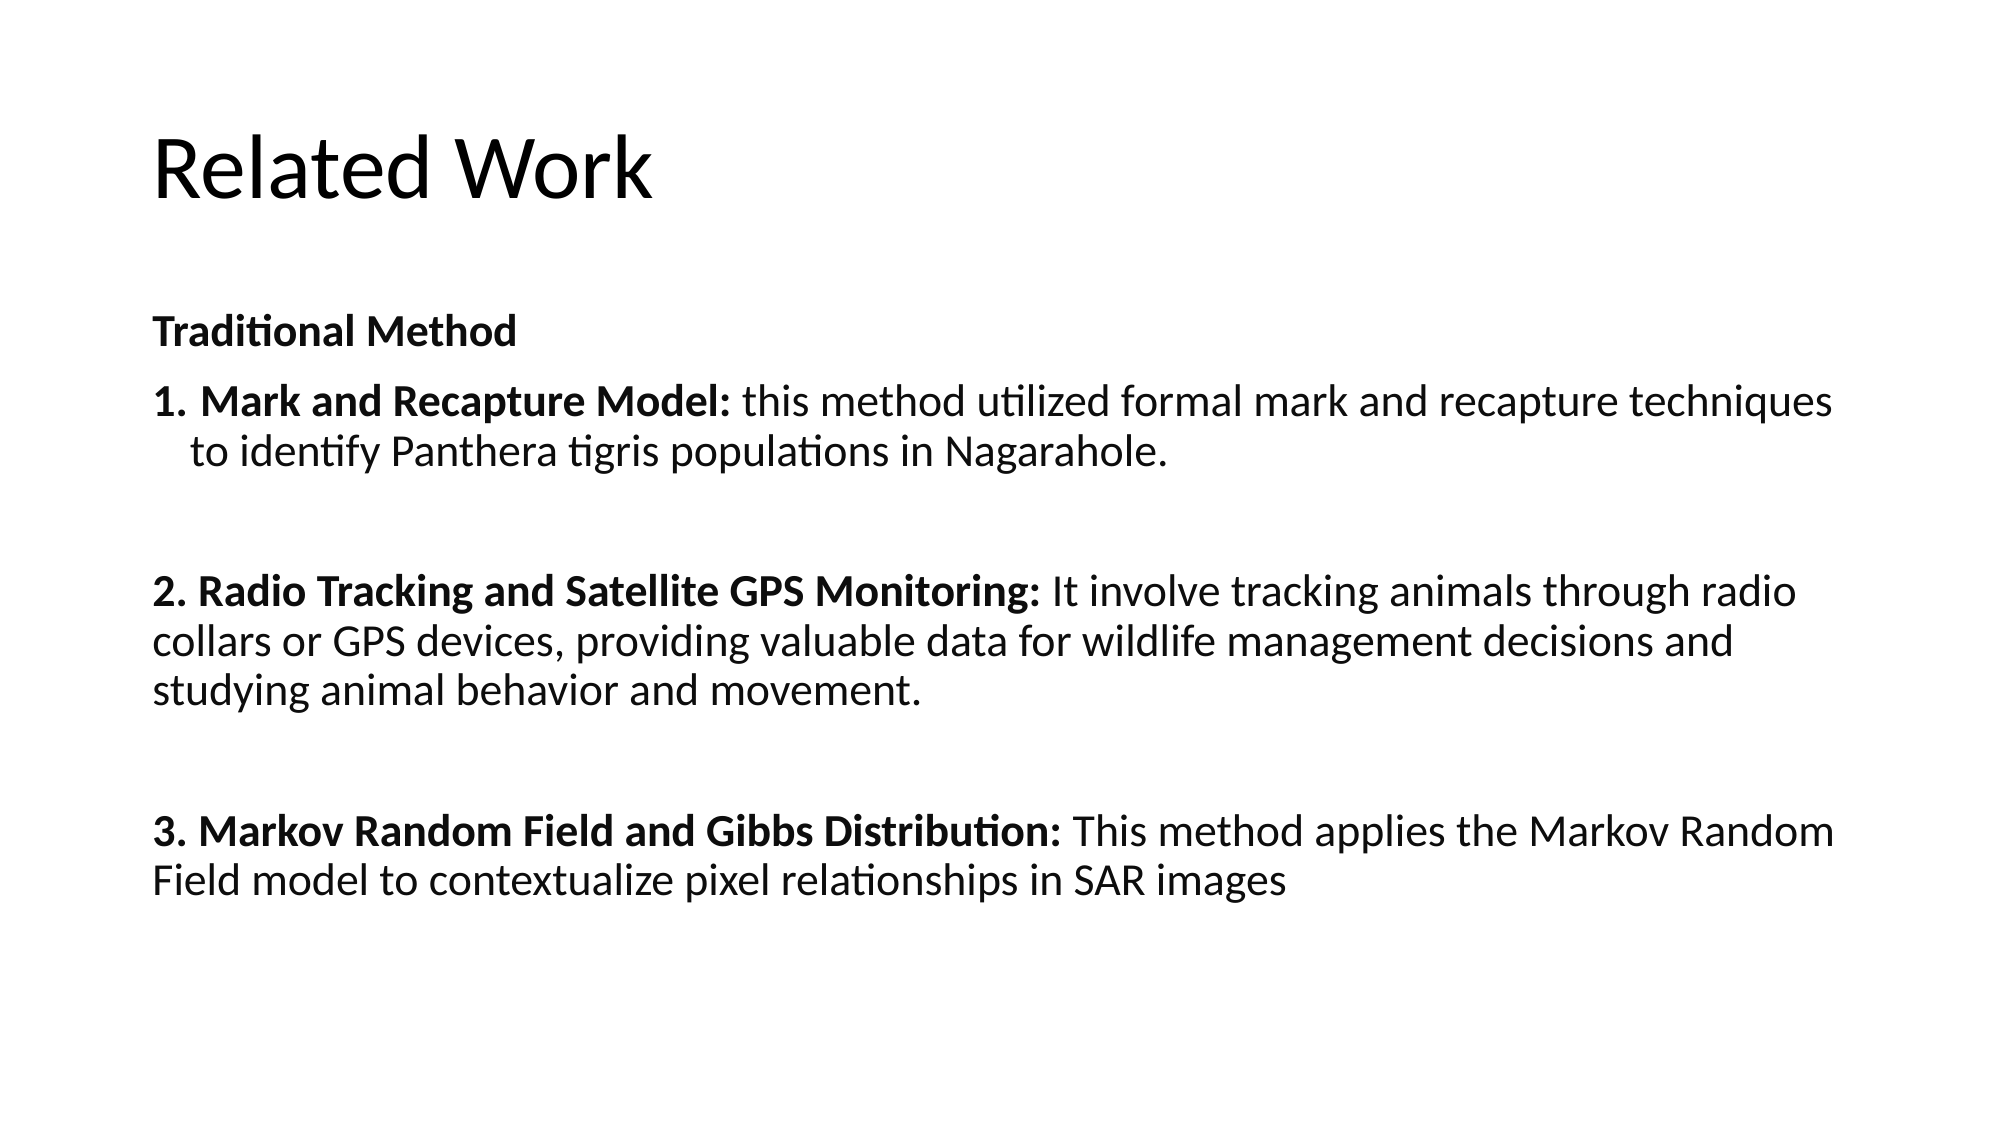

# Related Work
Traditional Method
 Mark and Recapture Model: this method utilized formal mark and recapture techniques to identify Panthera tigris populations in Nagarahole.

2. Radio Tracking and Satellite GPS Monitoring: It involve tracking animals through radio collars or GPS devices, providing valuable data for wildlife management decisions and studying animal behavior and movement.

3. Markov Random Field and Gibbs Distribution: This method applies the Markov Random Field model to contextualize pixel relationships in SAR images